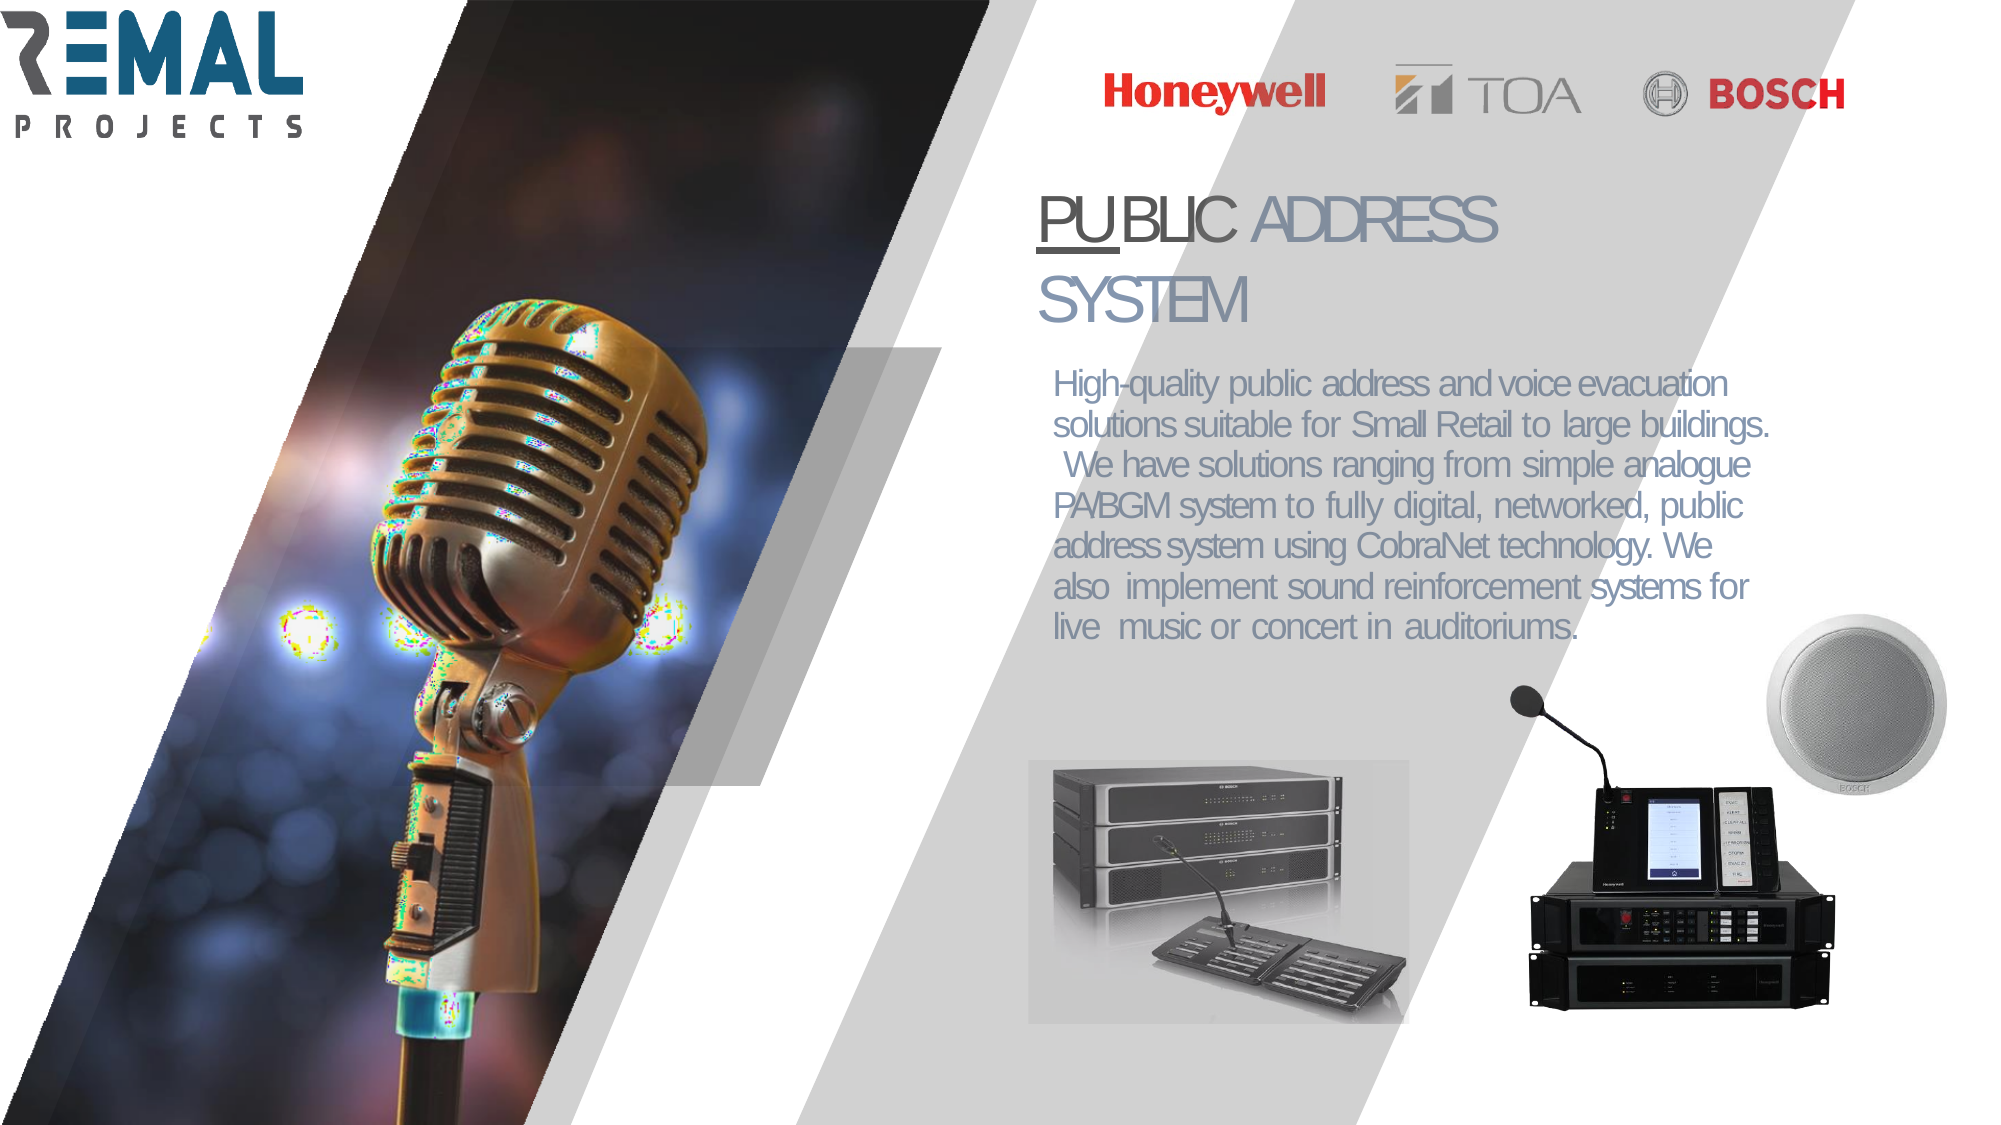

# PUBLIC ADDRESS SYSTEM
High-quality public address and voice evacuation  solutions suitable for Small Retail to large buildings.  We have solutions ranging from simple analogue  PA/BGM system to fully digital, networked, public  address system using CobraNet technology. We also  implement sound reinforcement systems for live  music or concert in auditoriums.